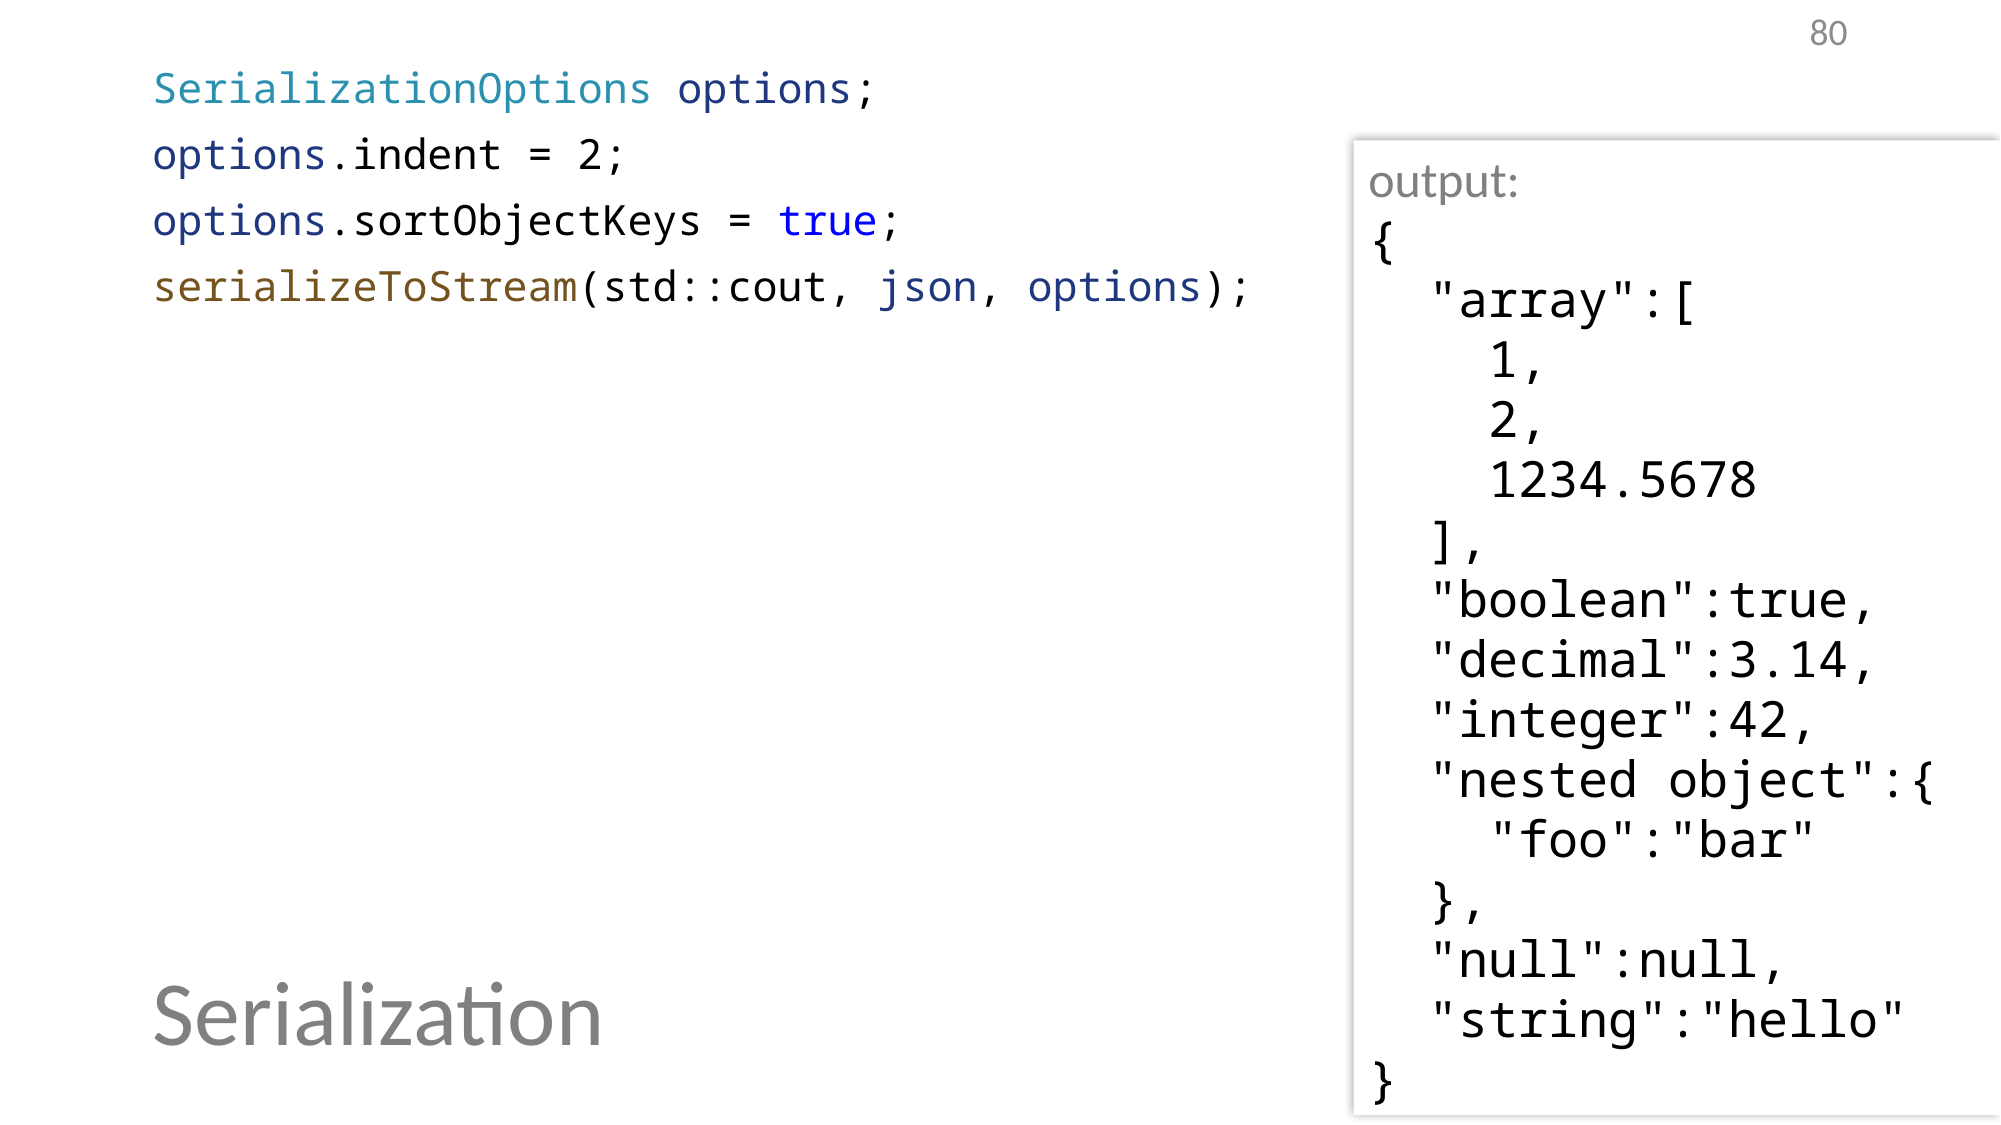

80
SerializationOptions options;
options.indent = 2;
options.sortObjectKeys = true;
serializeToStream(std::cout, json, options);
output:
{
  "array":[
    1,
    2,
    1234.5678
  ],
  "boolean":true,
  "decimal":3.14,
  "integer":42,
  "nested object":{
    "foo":"bar"
  },
  "null":null,
  "string":"hello"
}
# Serialization